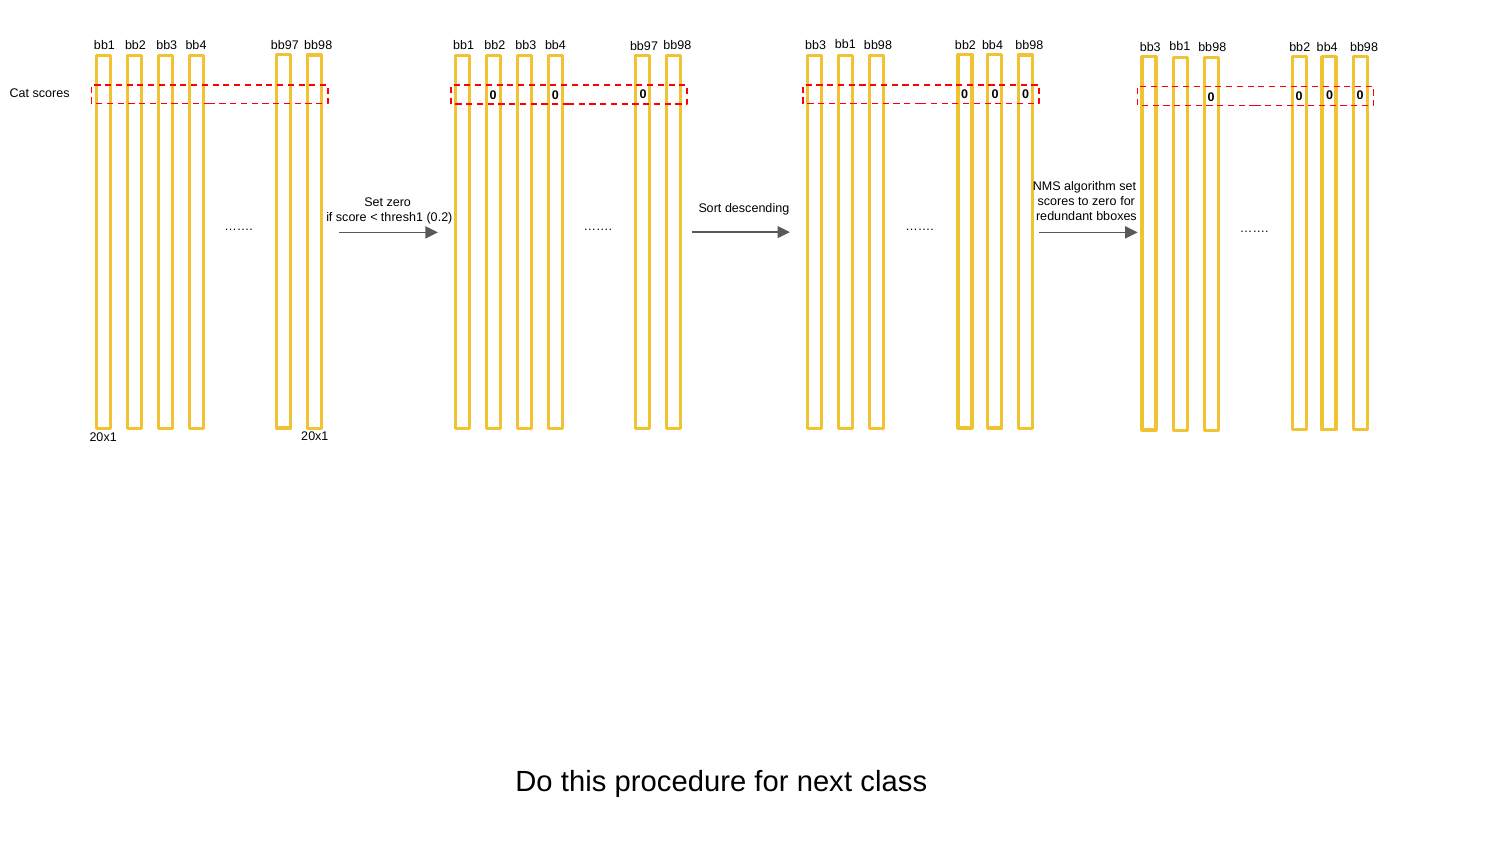

bb1
bb98
bb98
bb2
bb3
bb98
bb1
bb2
bb3
bb4
bb4
bb98
bb97
bb1
bb2
bb3
bb4
bb97
bb1
bb98
bb2
bb3
bb98
bb4
Cat scores
0
0
0
0
0
0
0
0
0
0

NMS algorithm set
scores to zero for redundant bboxes
Set zero
 if score < thresh1 (0.2)
Sort descending
…….
…….
…….
…….

#
20x1
20x1
Do this procedure for next class
60